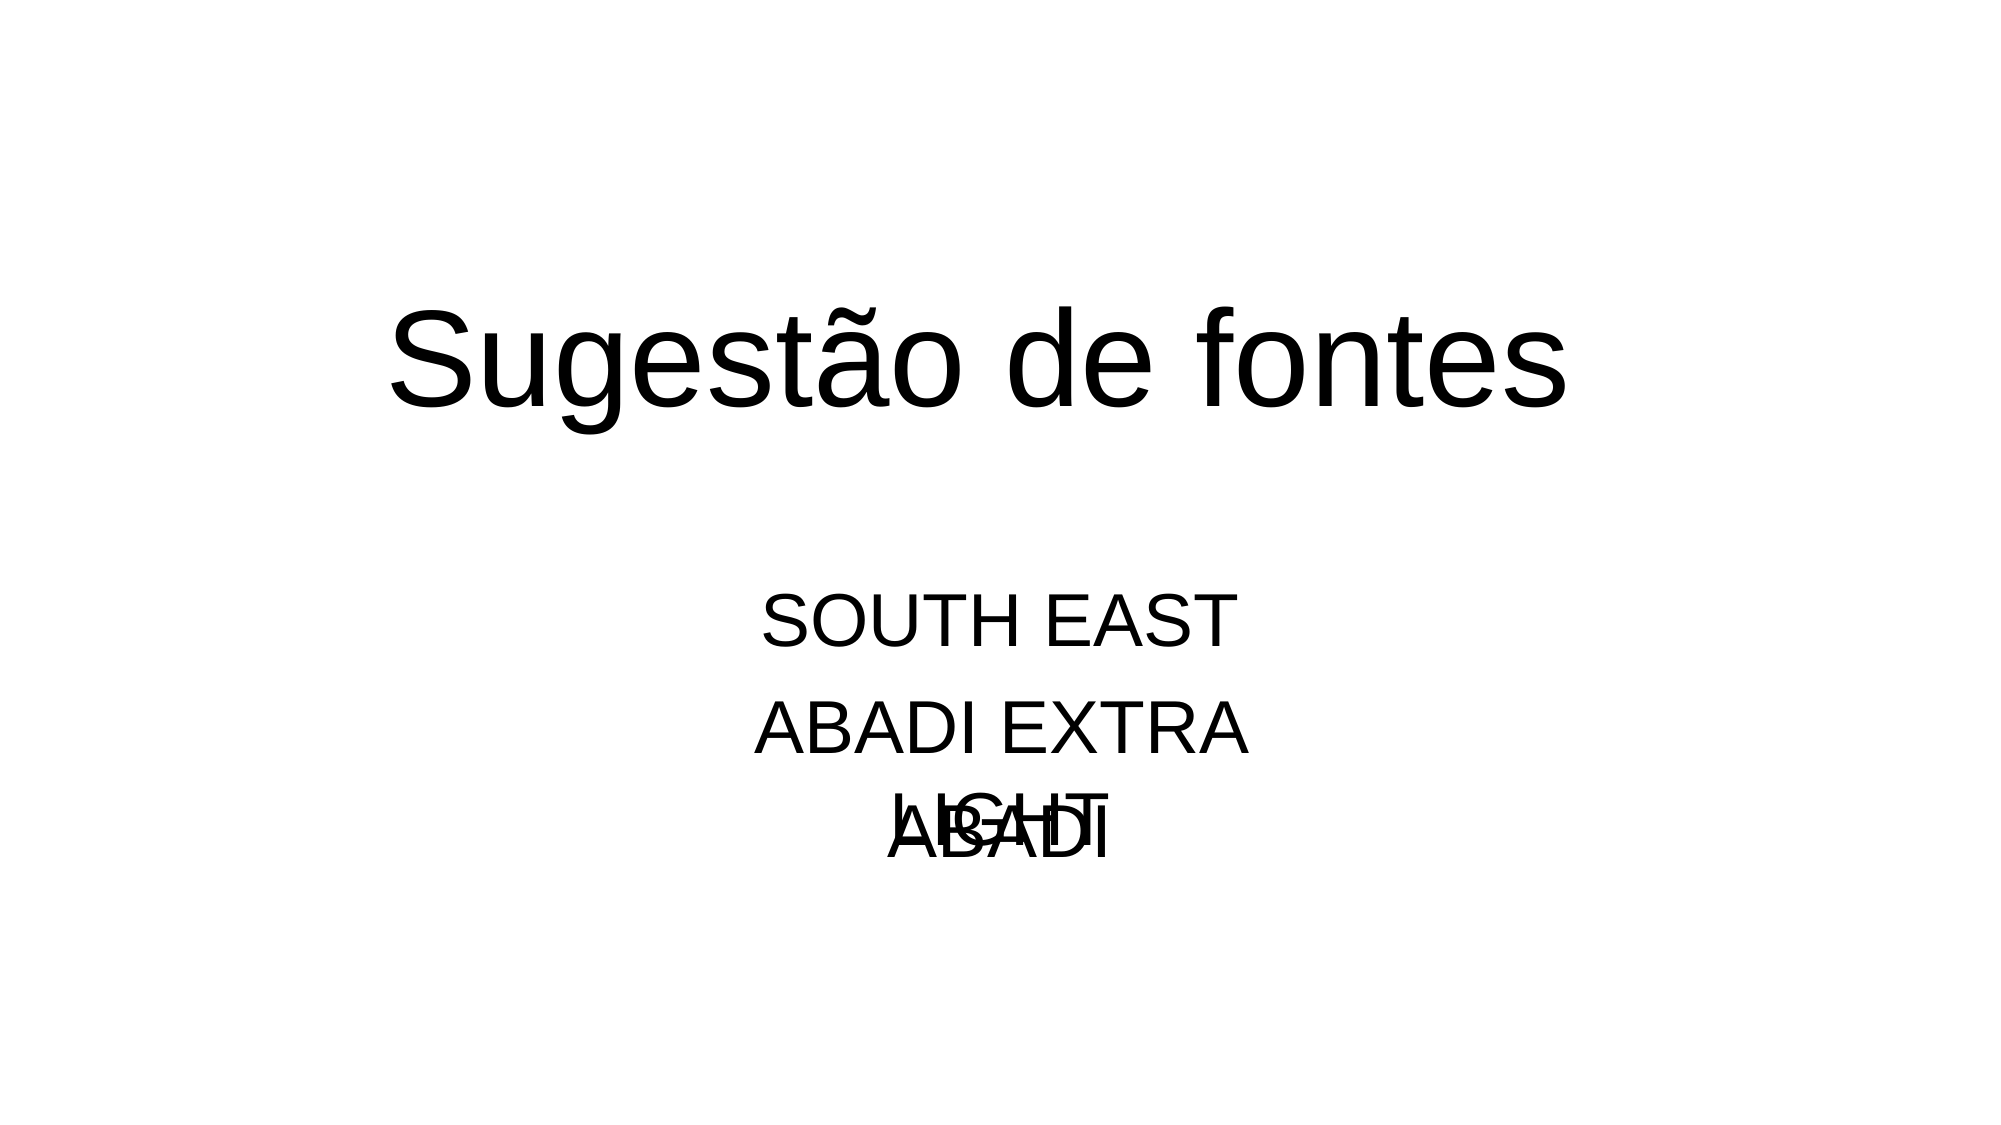

Sugestão de fontes
SOUTH EAST
ABADI EXTRA LIGHT
ABADI